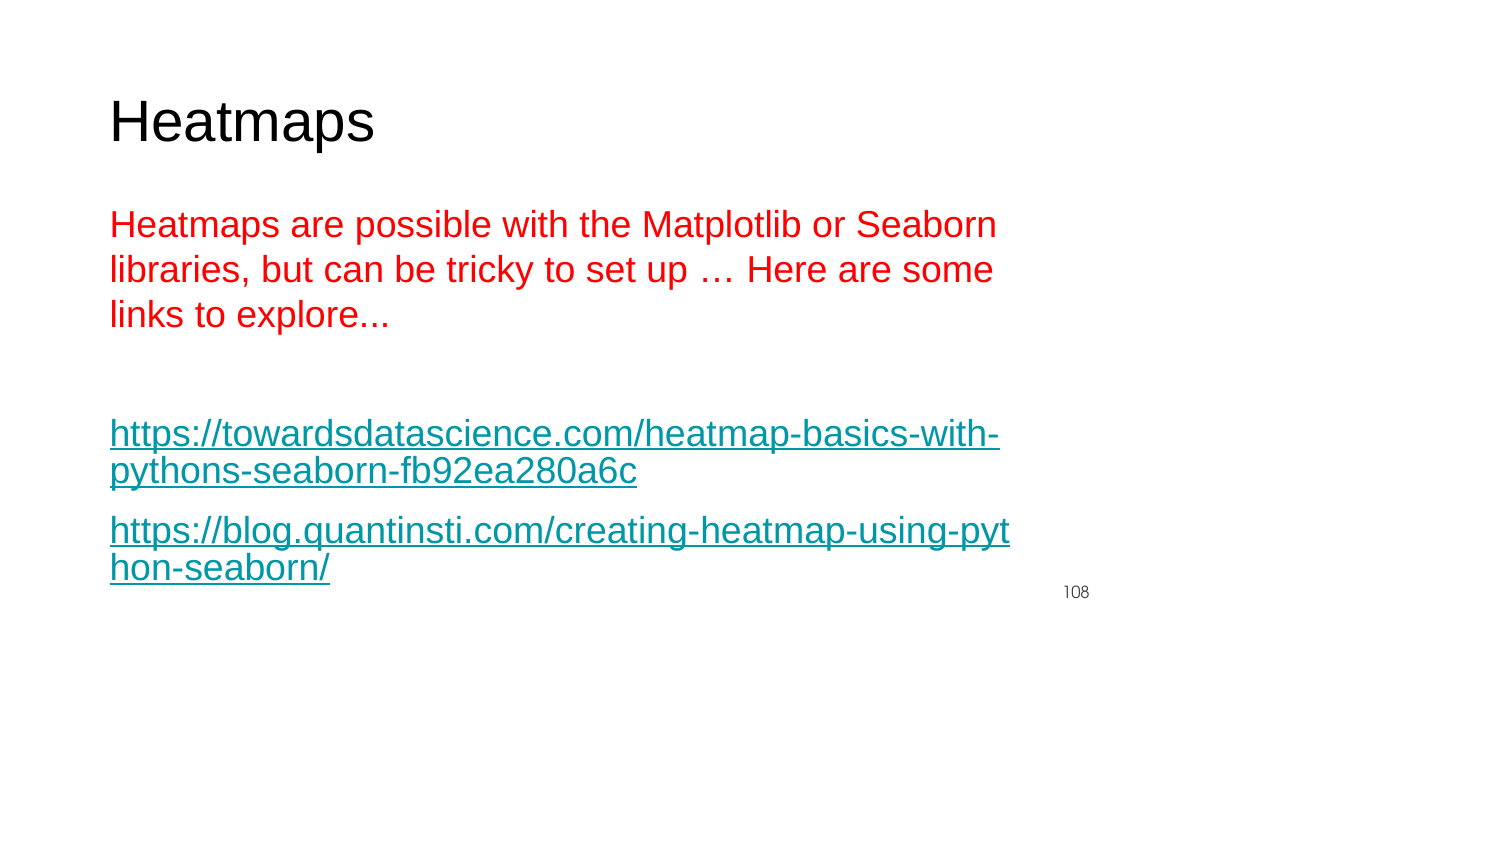

# Heatmaps
Heatmaps are possible with the Matplotlib or Seaborn libraries, but can be tricky to set up … Here are some links to explore...

https://towardsdatascience.com/heatmap-basics-with-pythons-seaborn-fb92ea280a6c
https://blog.quantinsti.com/creating-heatmap-using-python-seaborn/

108